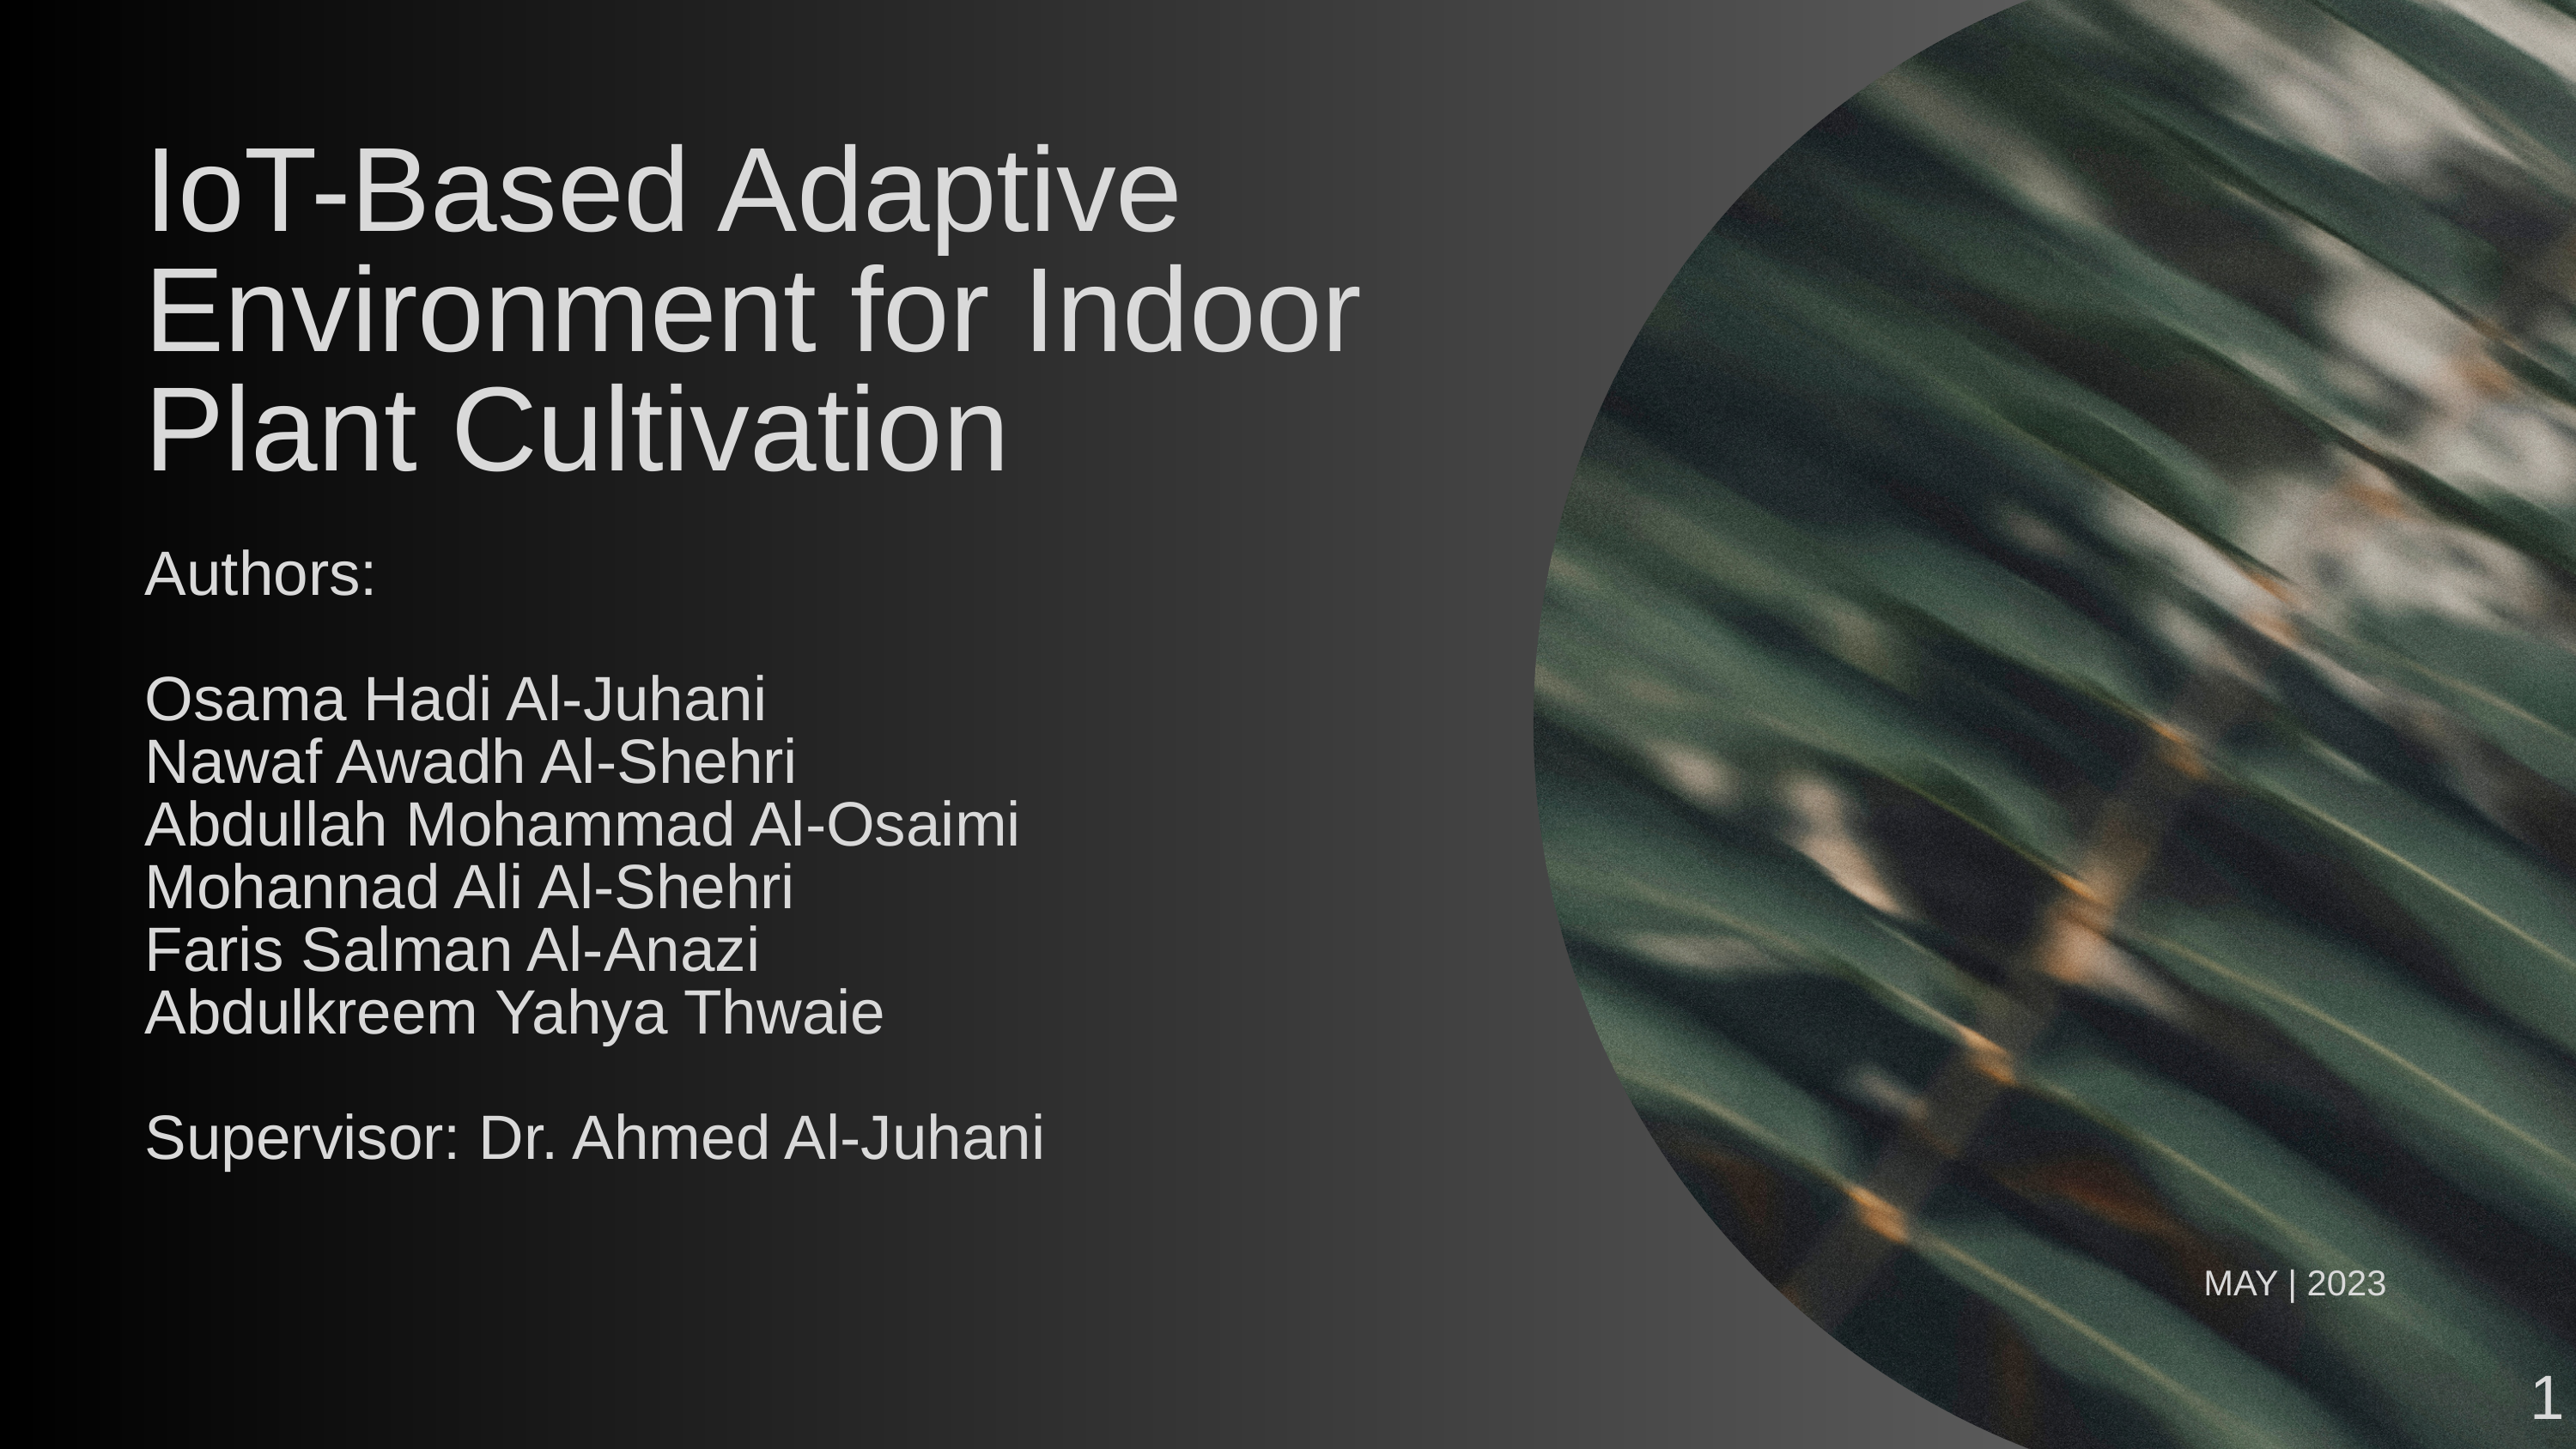

IoT-Based Adaptive Environment for Indoor Plant Cultivation
Authors:

Osama Hadi Al-Juhani
Nawaf Awadh Al-Shehri
Abdullah Mohammad Al-Osaimi
Mohannad Ali Al-Shehri
Faris Salman Al-Anazi
Abdulkreem Yahya Thwaie

Supervisor: Dr. Ahmed Al-Juhani

MAY | 2023
1